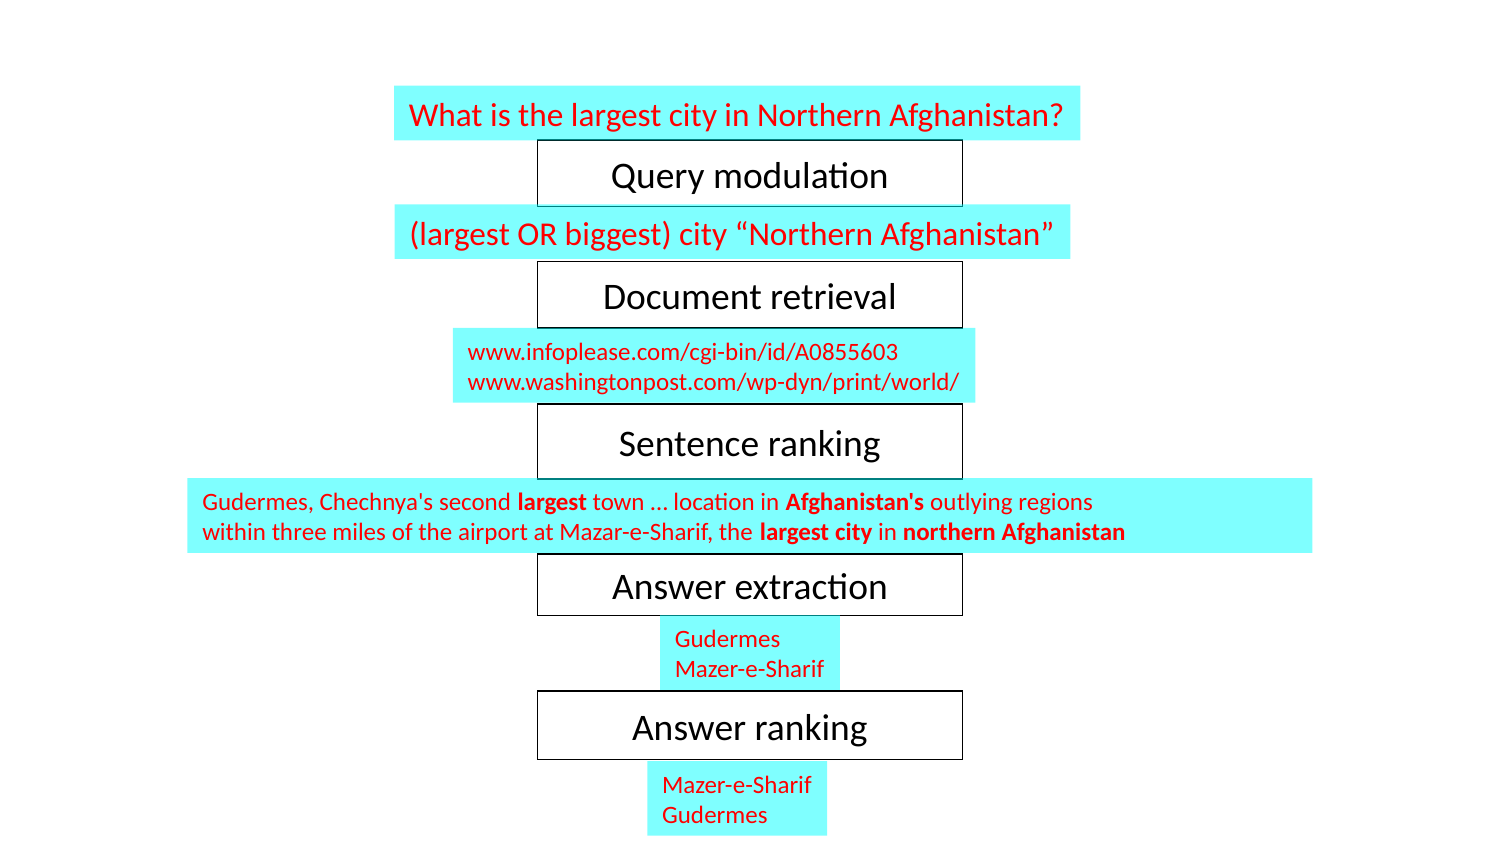

What is the largest city in Northern Afghanistan?
Query modulation
(largest OR biggest) city “Northern Afghanistan”
Document retrieval
www.infoplease.com/cgi-bin/id/A0855603
www.washingtonpost.com/wp-dyn/print/world/
Sentence ranking
Gudermes, Chechnya's second largest town … location in Afghanistan's outlying regions
within three miles of the airport at Mazar-e-Sharif, the largest city in northern Afghanistan
Answer extraction
Gudermes
Mazer-e-Sharif
Answer ranking
Mazer-e-Sharif
Gudermes